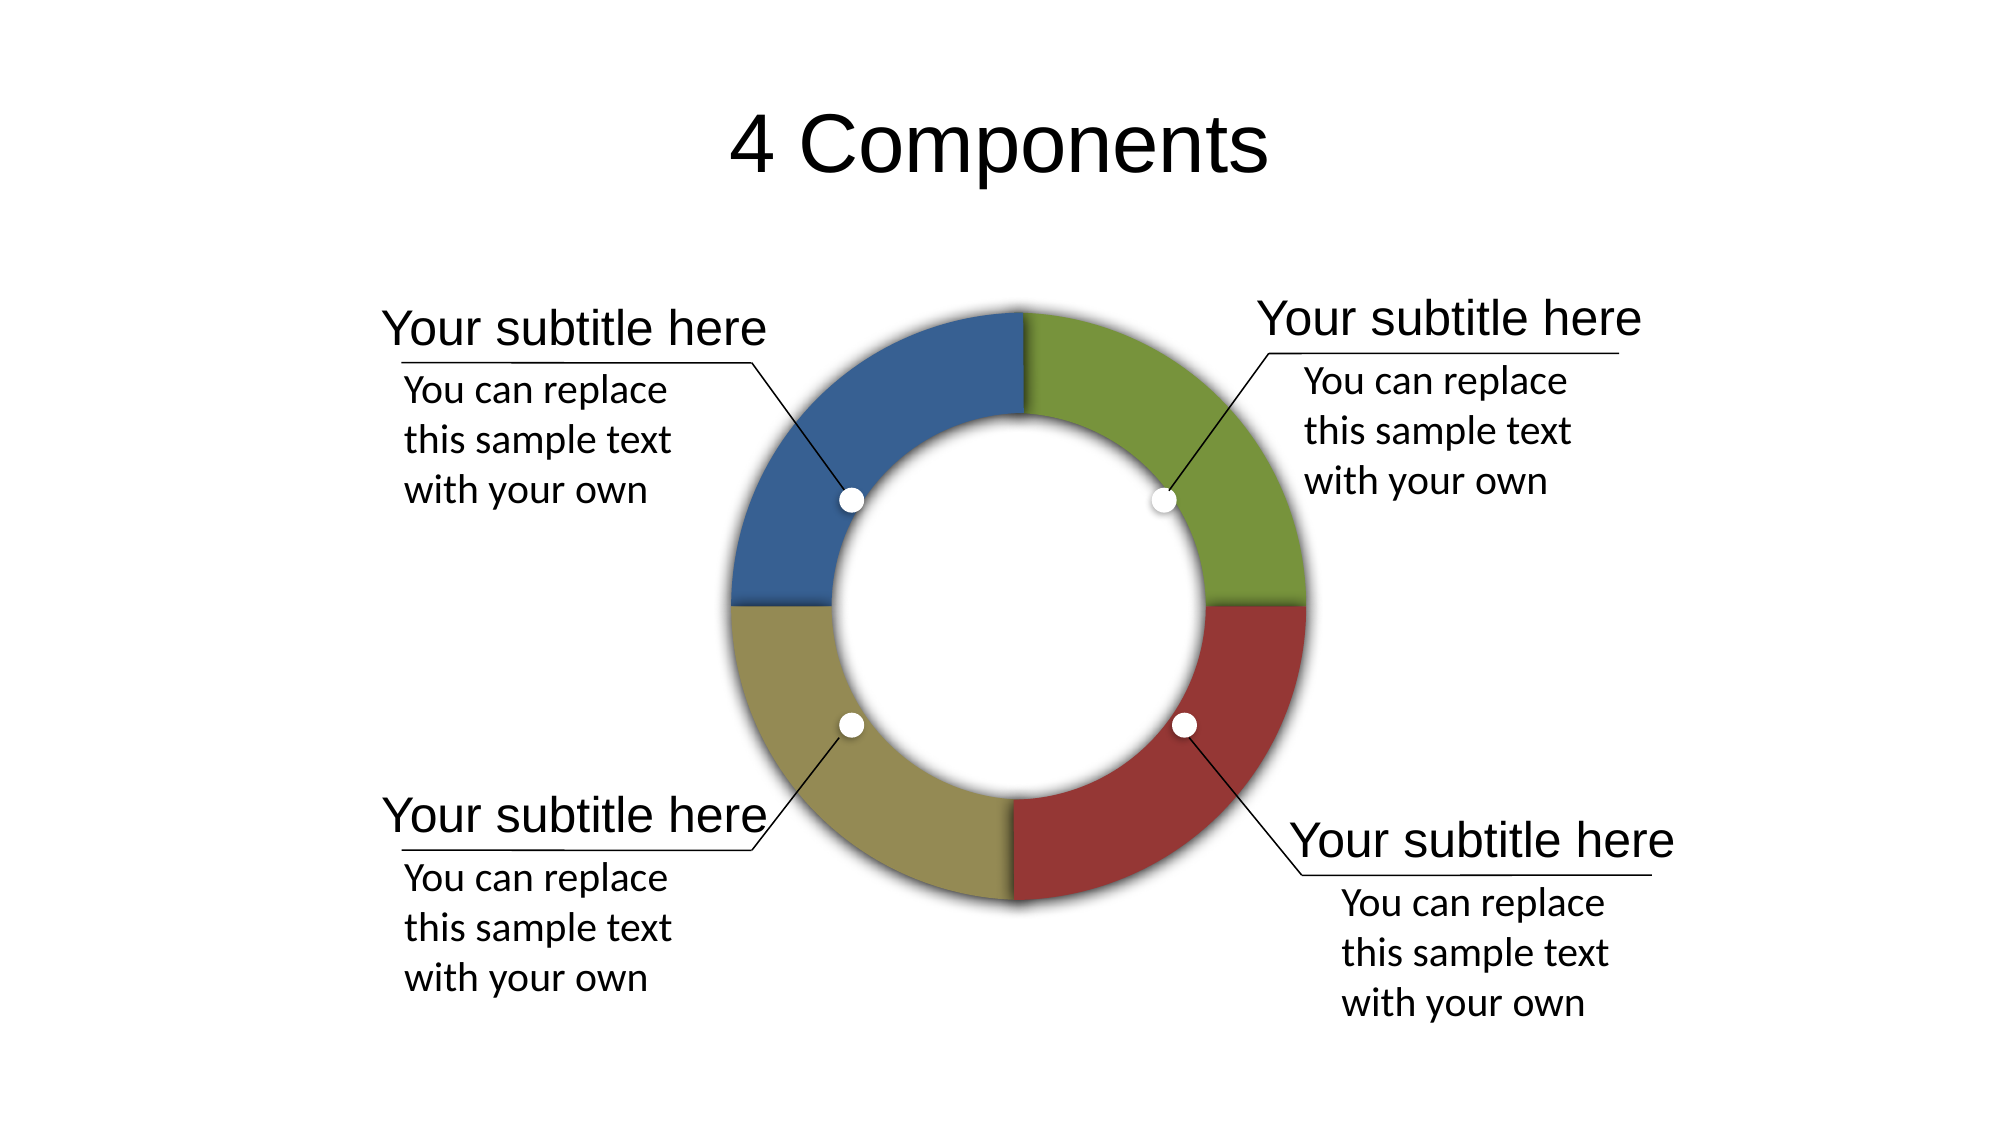

# 4 Components
Your subtitle here
You can replace this sample text with your own

Your subtitle here
You can replace this sample text with your own

Your subtitle here
You can replace this sample text with your own

Your subtitle here
You can replace this sample text with your own